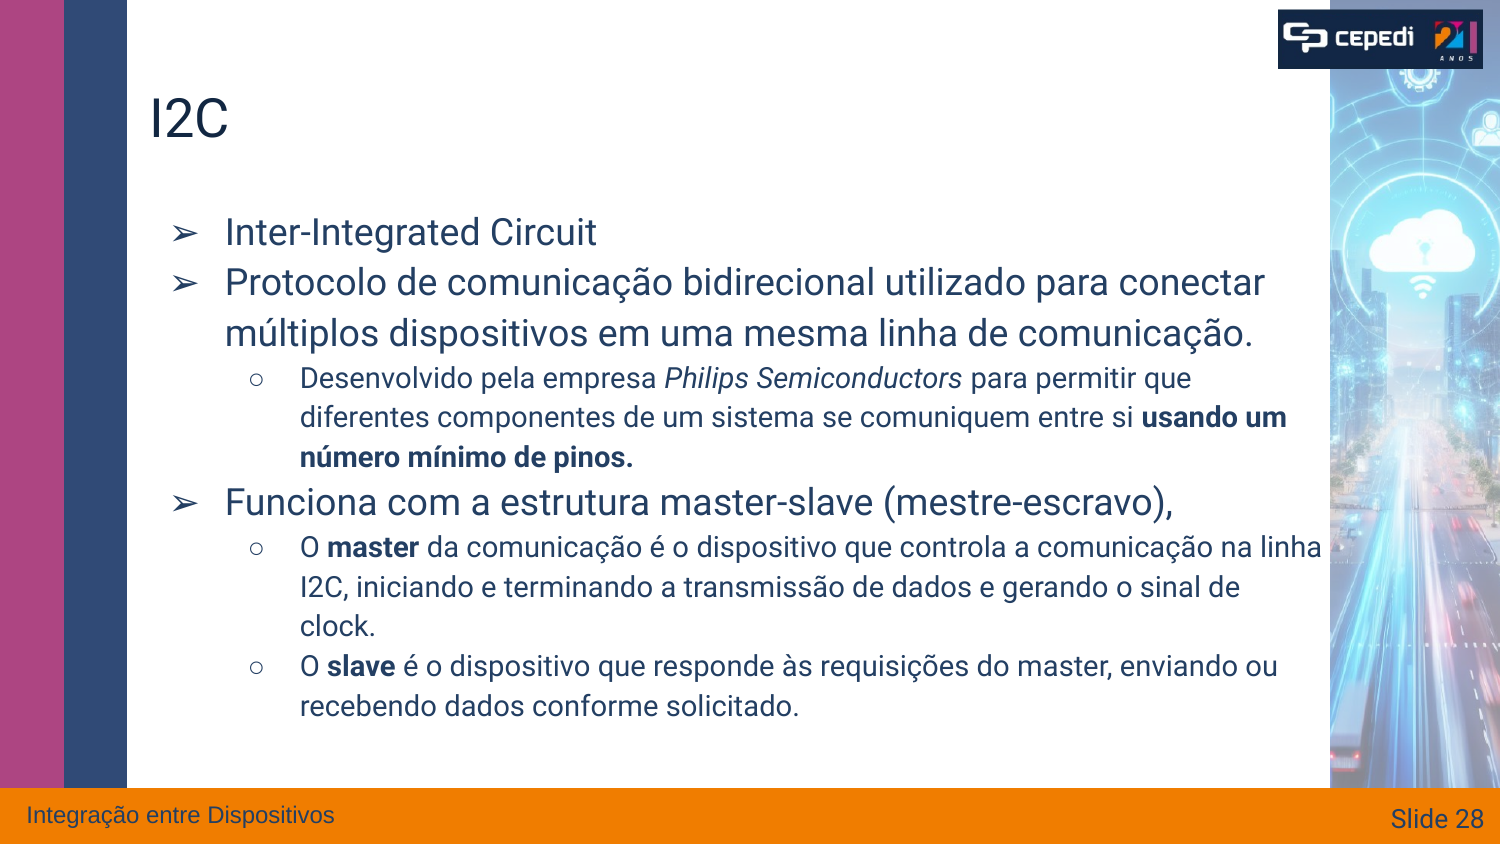

# I2C
Inter-Integrated Circuit
Protocolo de comunicação bidirecional utilizado para conectar múltiplos dispositivos em uma mesma linha de comunicação.
Desenvolvido pela empresa Philips Semiconductors para permitir que diferentes componentes de um sistema se comuniquem entre si usando um número mínimo de pinos.
Funciona com a estrutura master-slave (mestre-escravo),
O master da comunicação é o dispositivo que controla a comunicação na linha I2C, iniciando e terminando a transmissão de dados e gerando o sinal de clock.
O slave é o dispositivo que responde às requisições do master, enviando ou recebendo dados conforme solicitado.

Integração entre Dispositivos
Slide 28